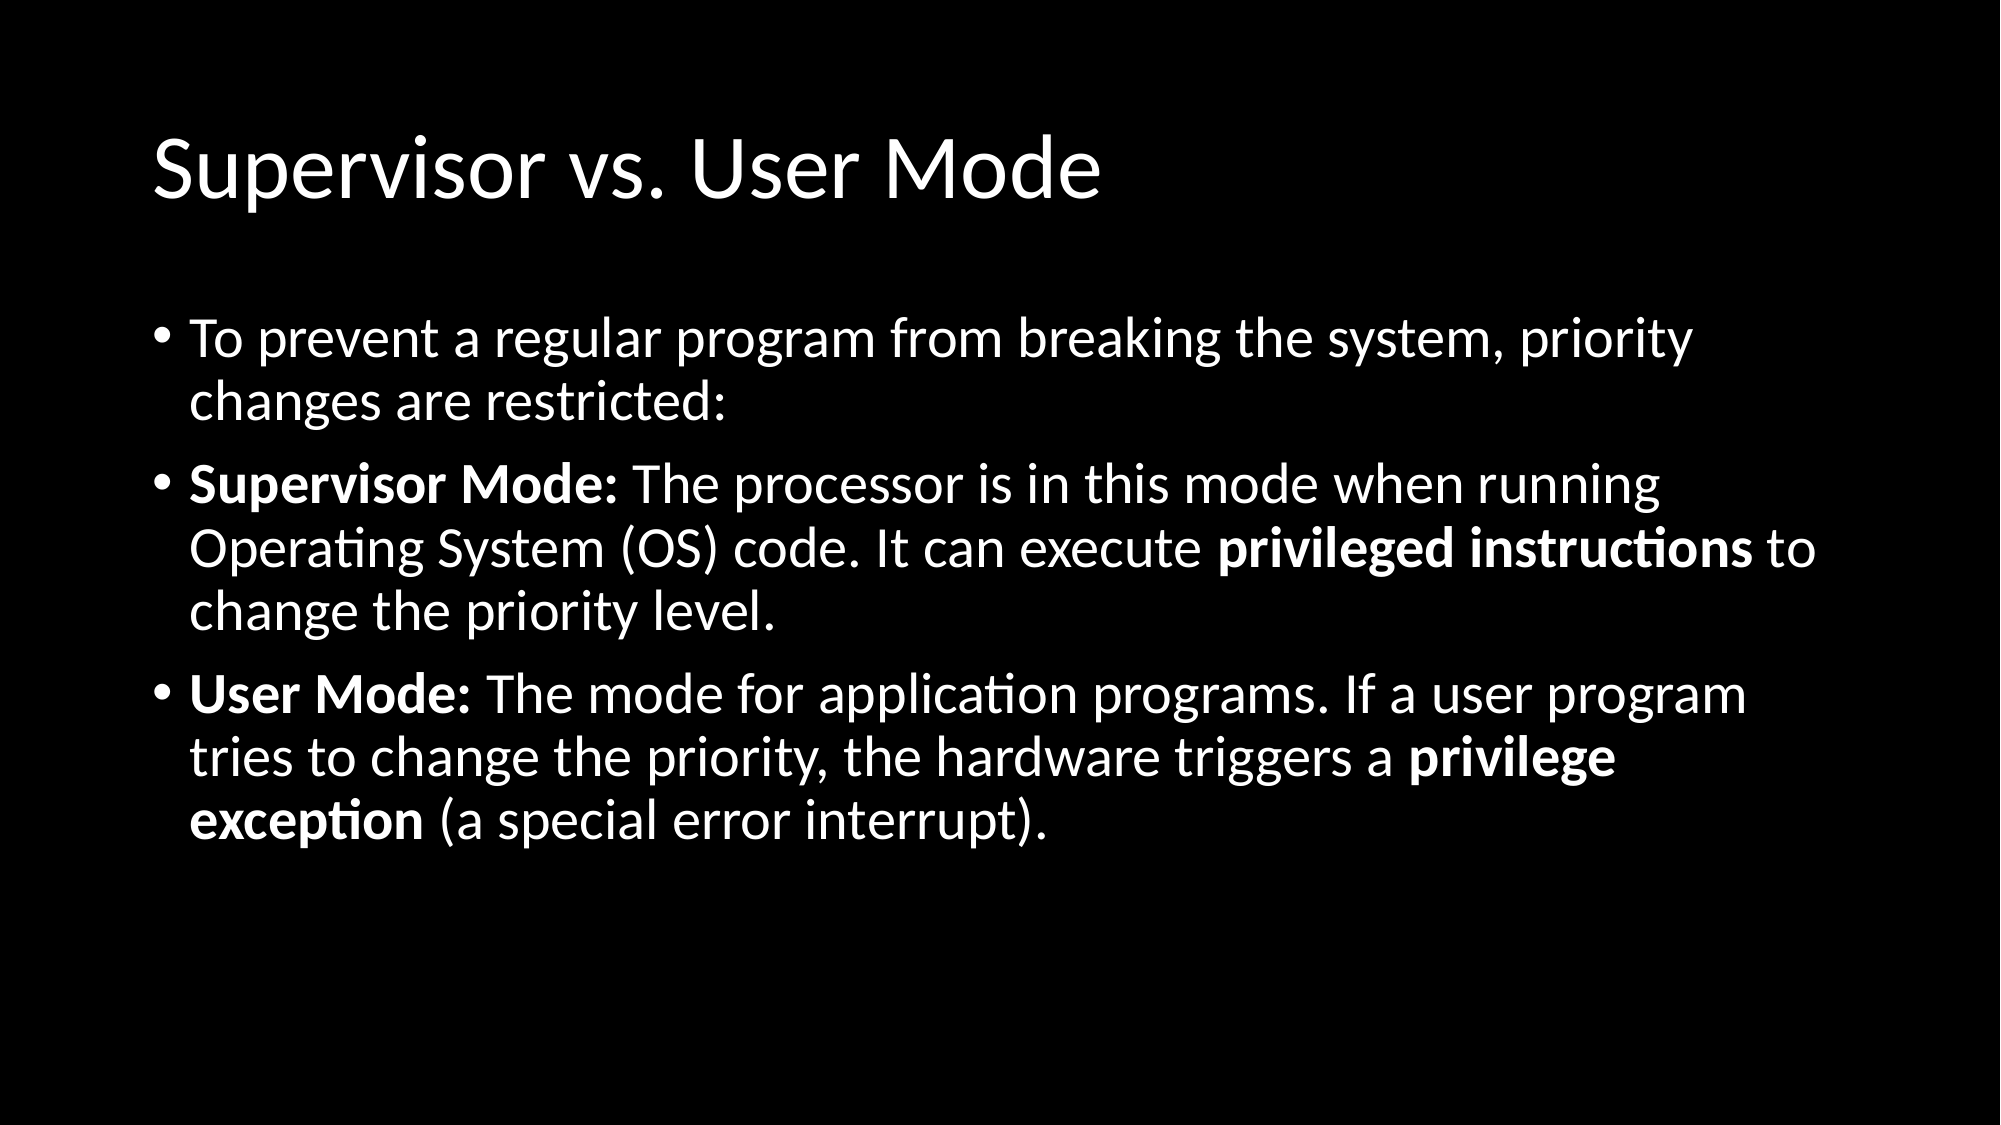

# Supervisor vs. User Mode
To prevent a regular program from breaking the system, priority changes are restricted:
Supervisor Mode: The processor is in this mode when running Operating System (OS) code. It can execute privileged instructions to change the priority level.
User Mode: The mode for application programs. If a user program tries to change the priority, the hardware triggers a privilege exception (a special error interrupt).